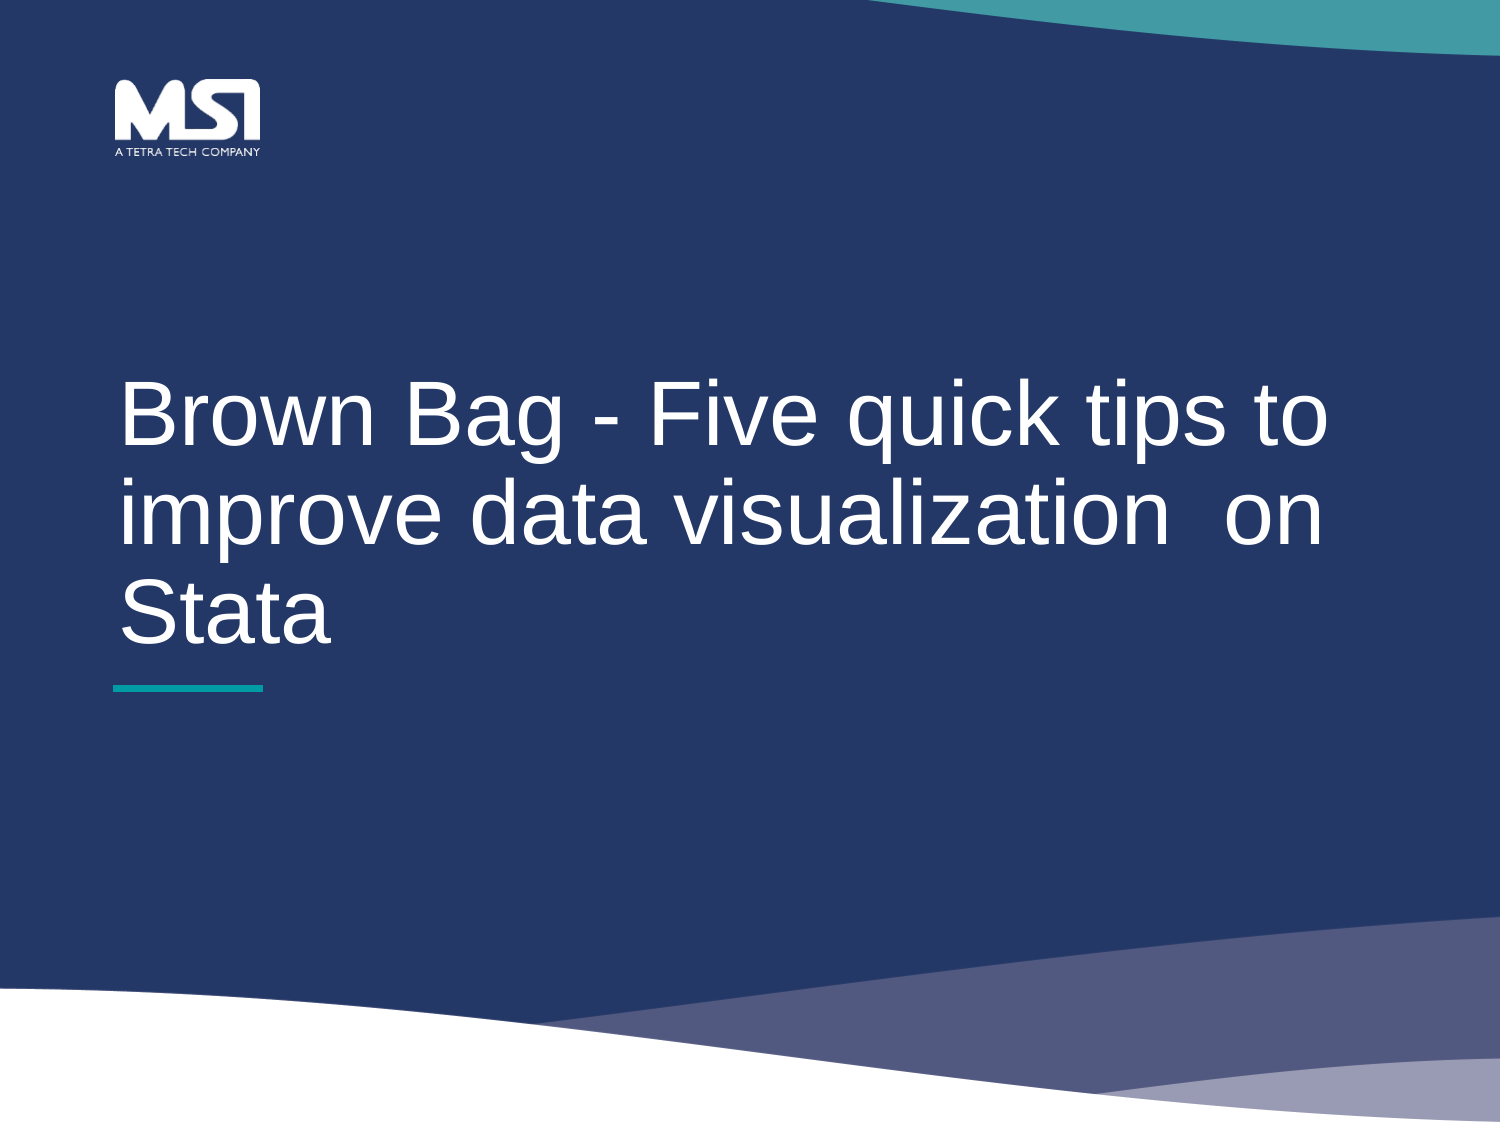

# Brown Bag - Five quick tips to improve data visualization  on Stata